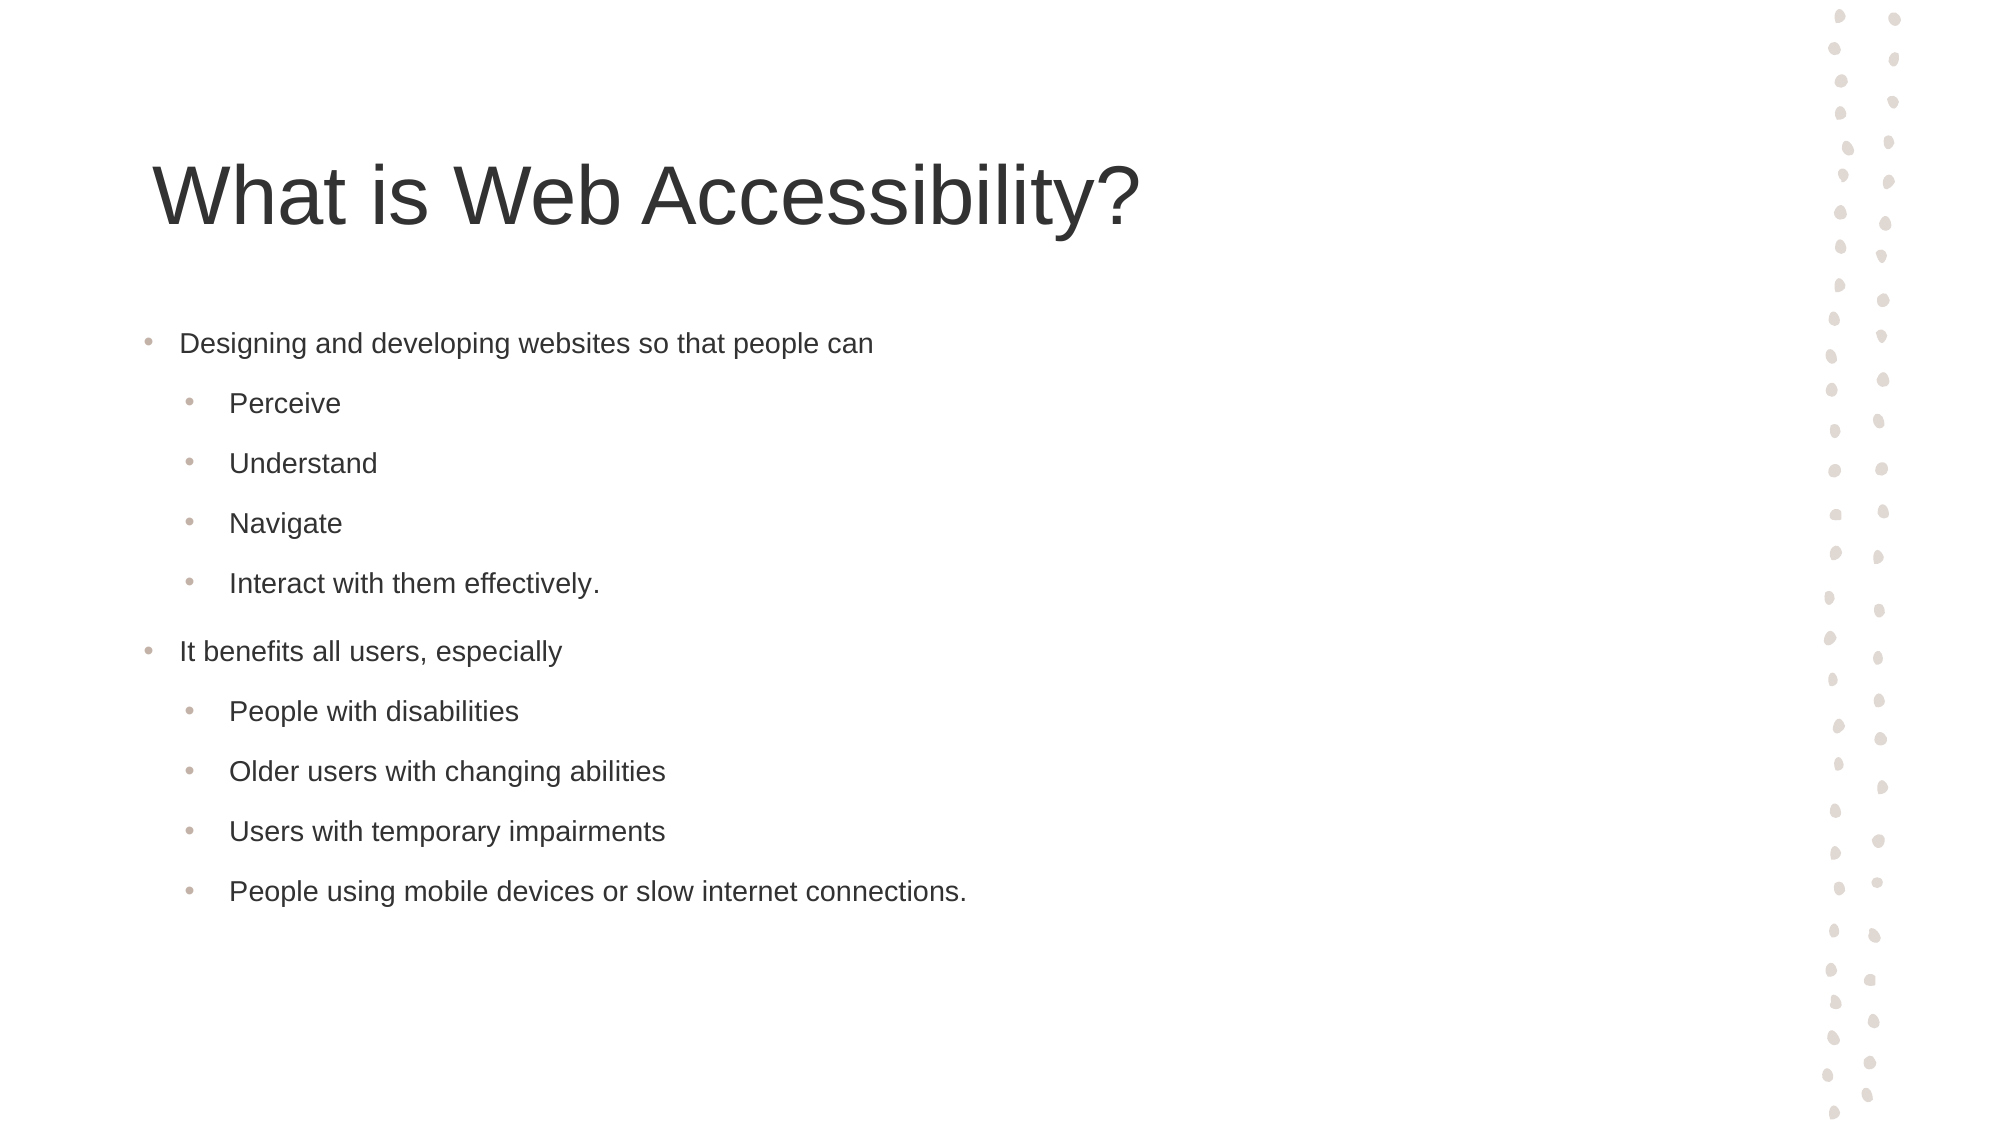

# What is Web Accessibility?
Designing and developing websites so that people can
Perceive
Understand
Navigate
Interact with them effectively.
It benefits all users, especially
People with disabilities
Older users with changing abilities
Users with temporary impairments
People using mobile devices or slow internet connections.